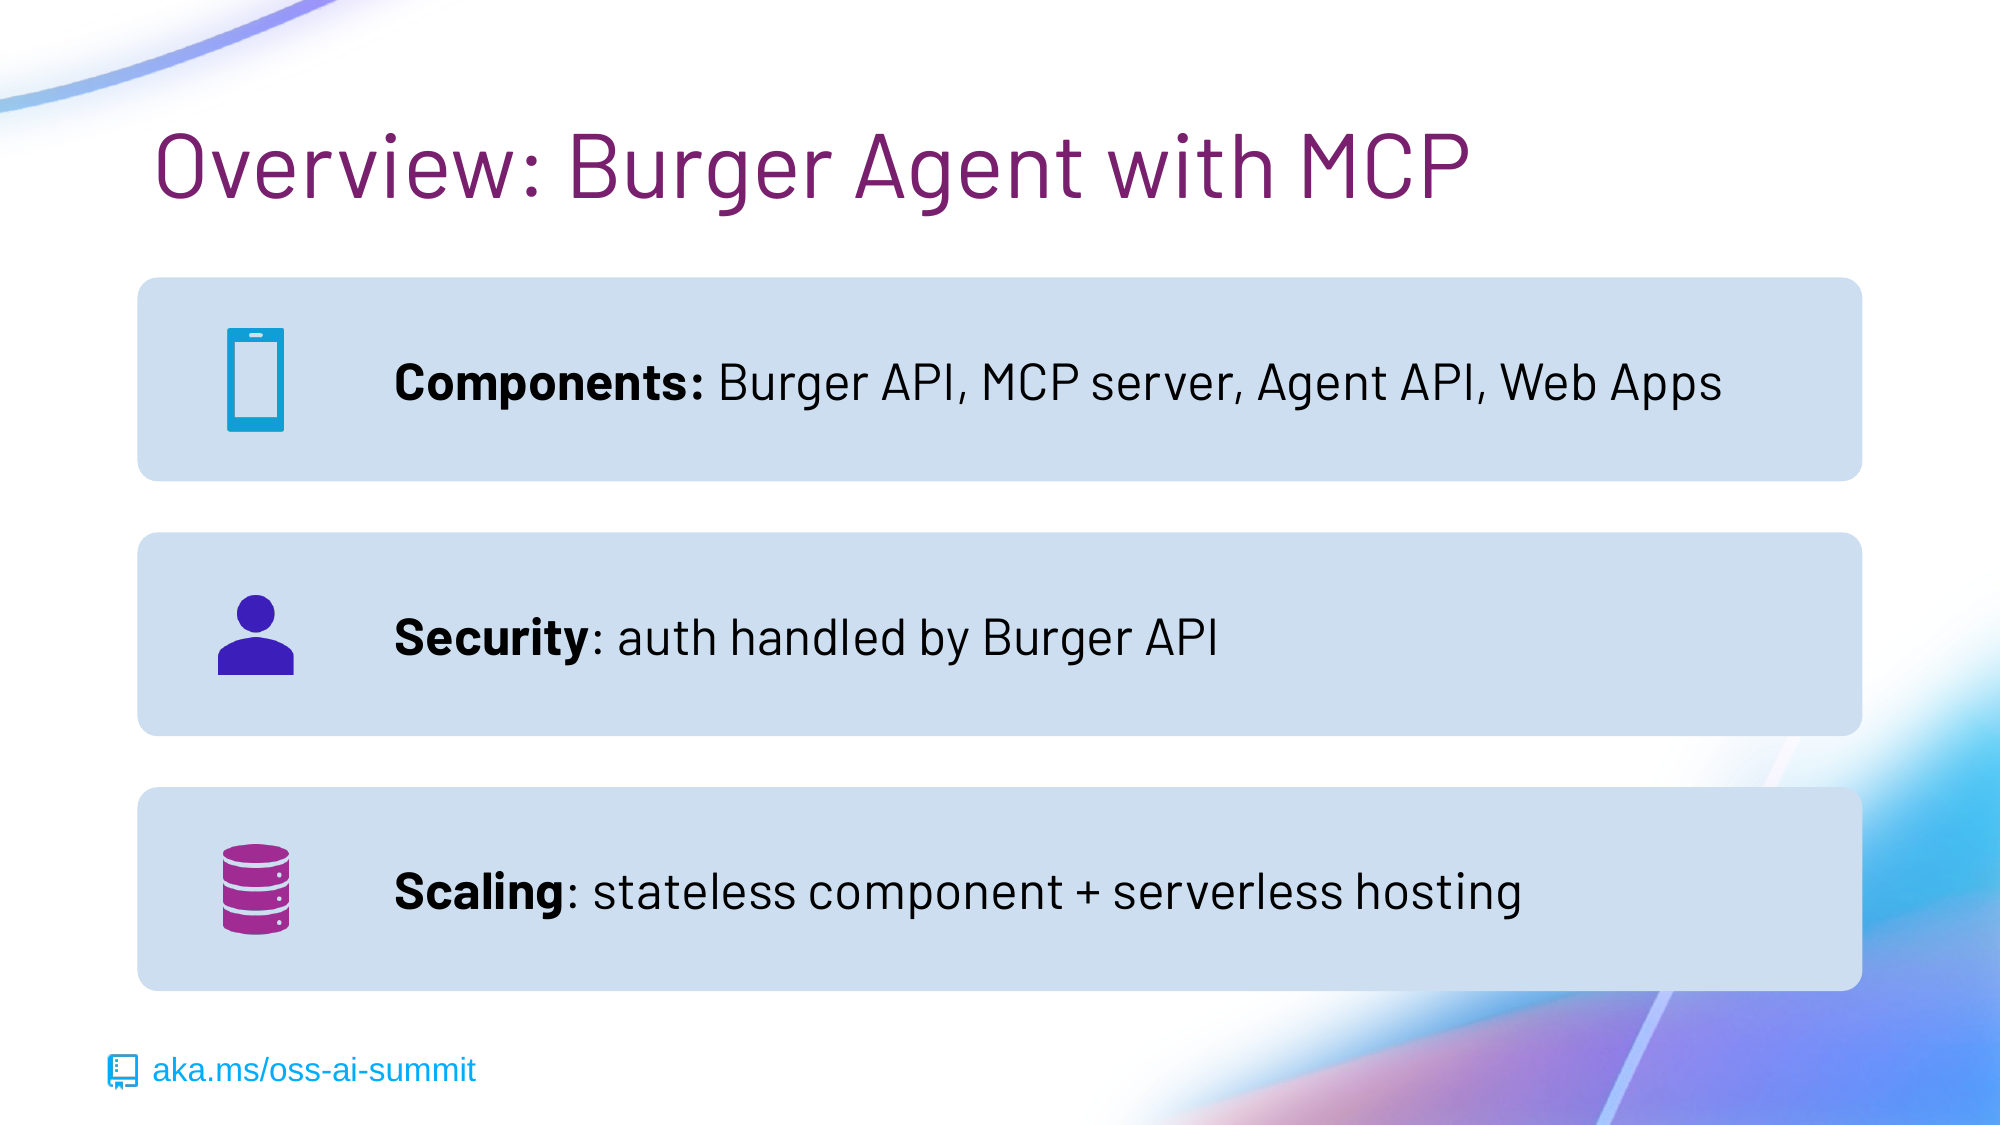

# Overview: Burger Agent with MCP
Components: Burger API, MCP server, Agent API, Web Apps
Security: auth handled by Burger API
Scaling: stateless component + serverless hosting